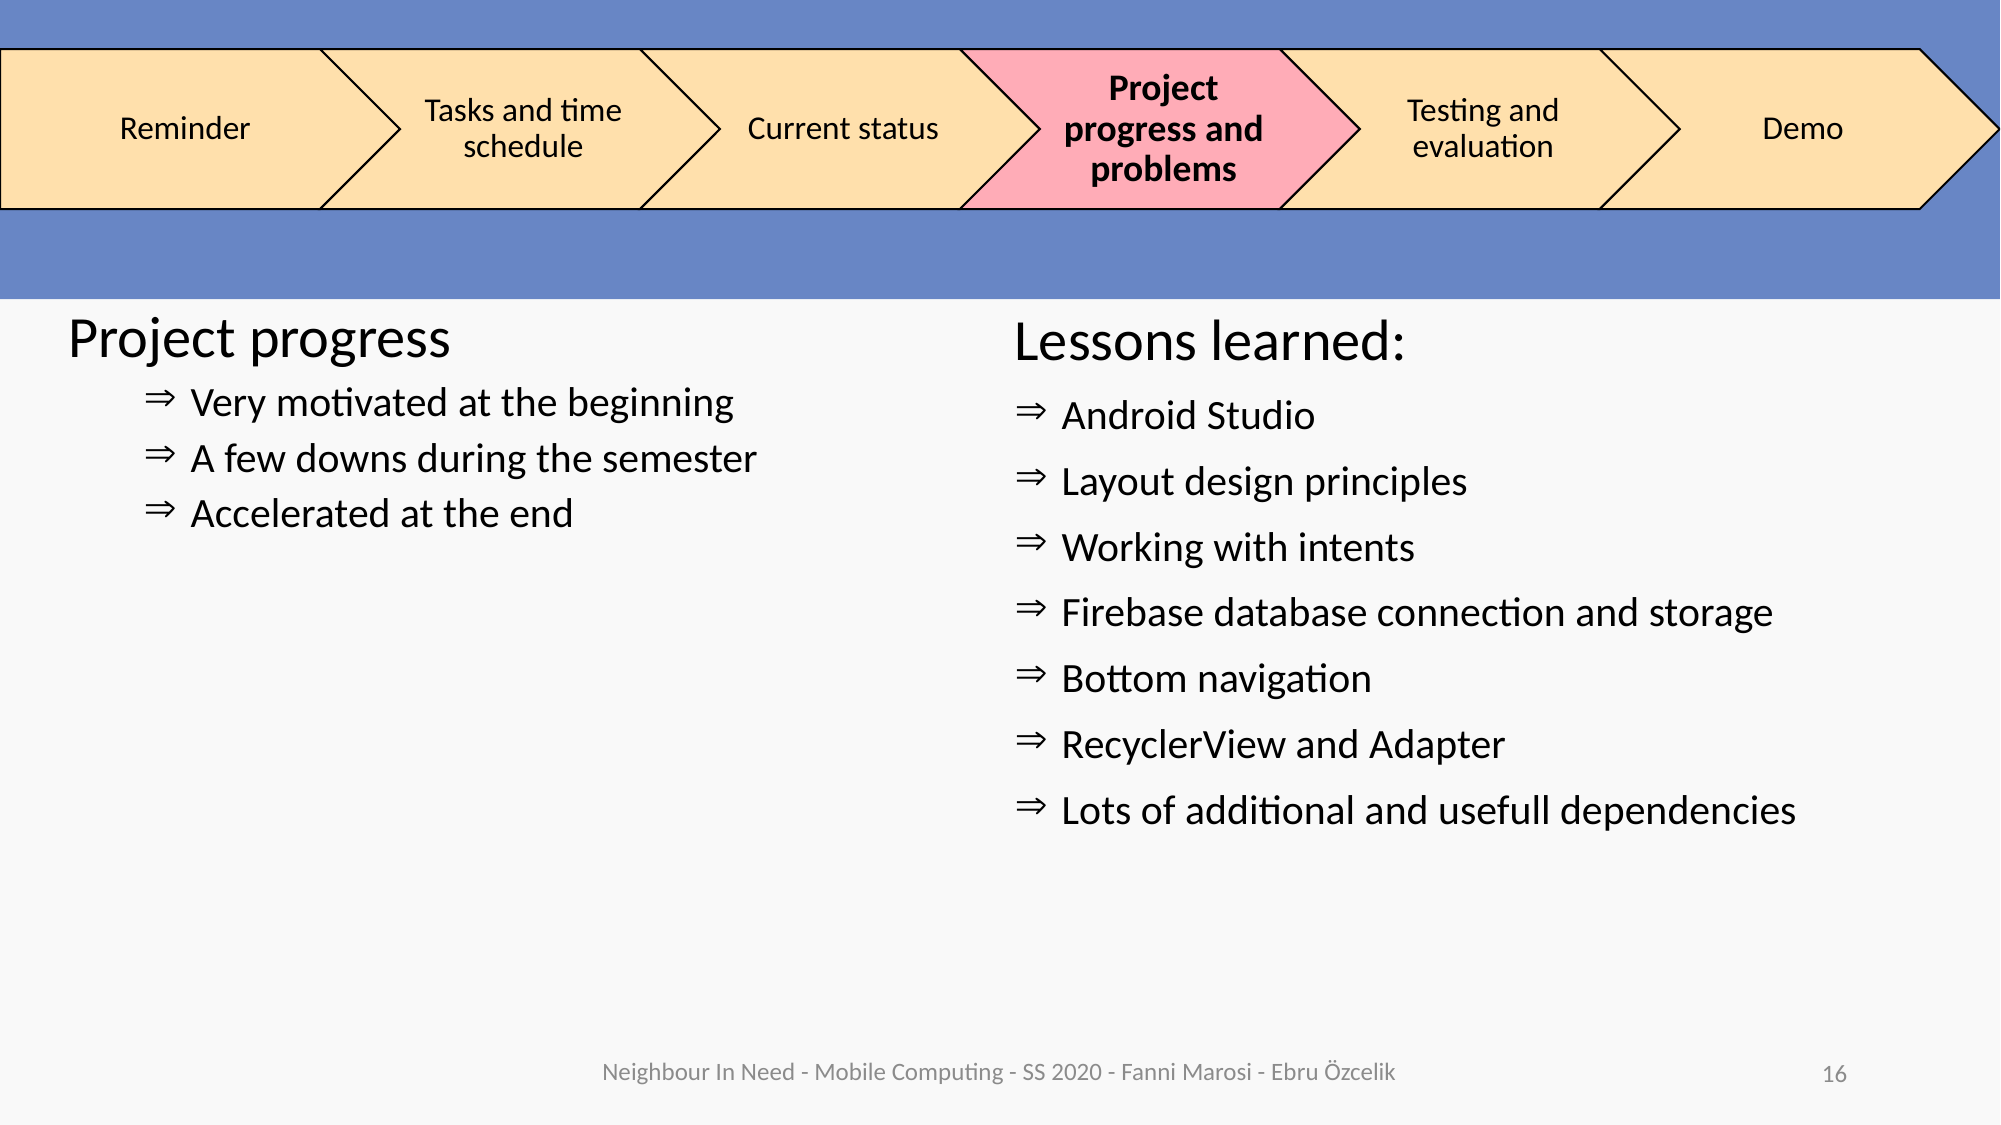

#
Project progress
 Very motivated at the beginning
 A few downs during the semester
 Accelerated at the end
Lessons learned:
 Android Studio
 Layout design principles
 Working with intents
 Firebase database connection and storage
 Bottom navigation
 RecyclerView and Adapter
 Lots of additional and usefull dependencies

Neighbour In Need - Mobile Computing - SS 2020 - Fanni Marosi - Ebru Özcelik
16